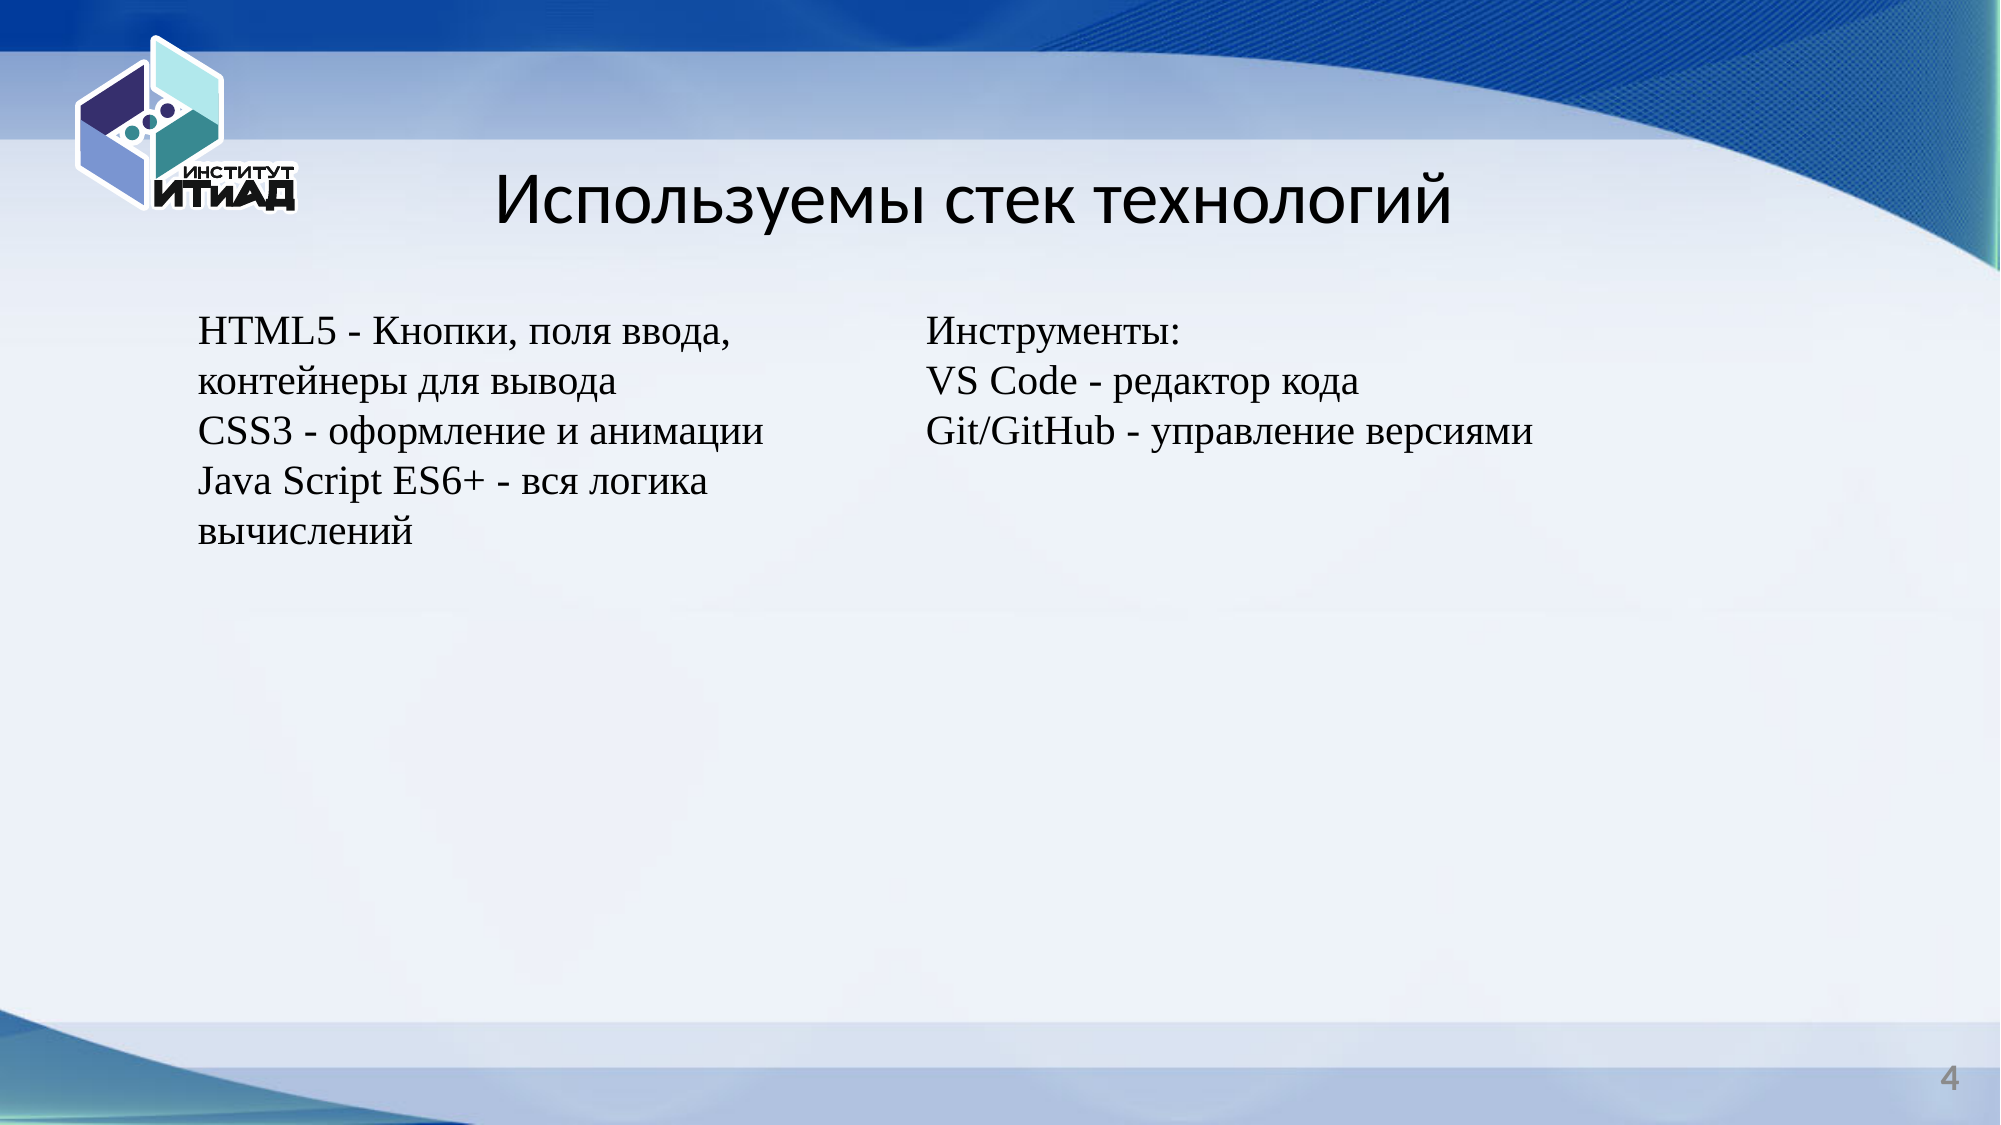

Используемы стек технологий
HTML5 - Кнопки, поля ввода, контейнеры для вывода
CSS3 - оформление и анимации
Java Script ES6+ - вся логика
вычислений
Инструменты:
VS Code - редактор кода
Git/GitHub - управление версиями
4